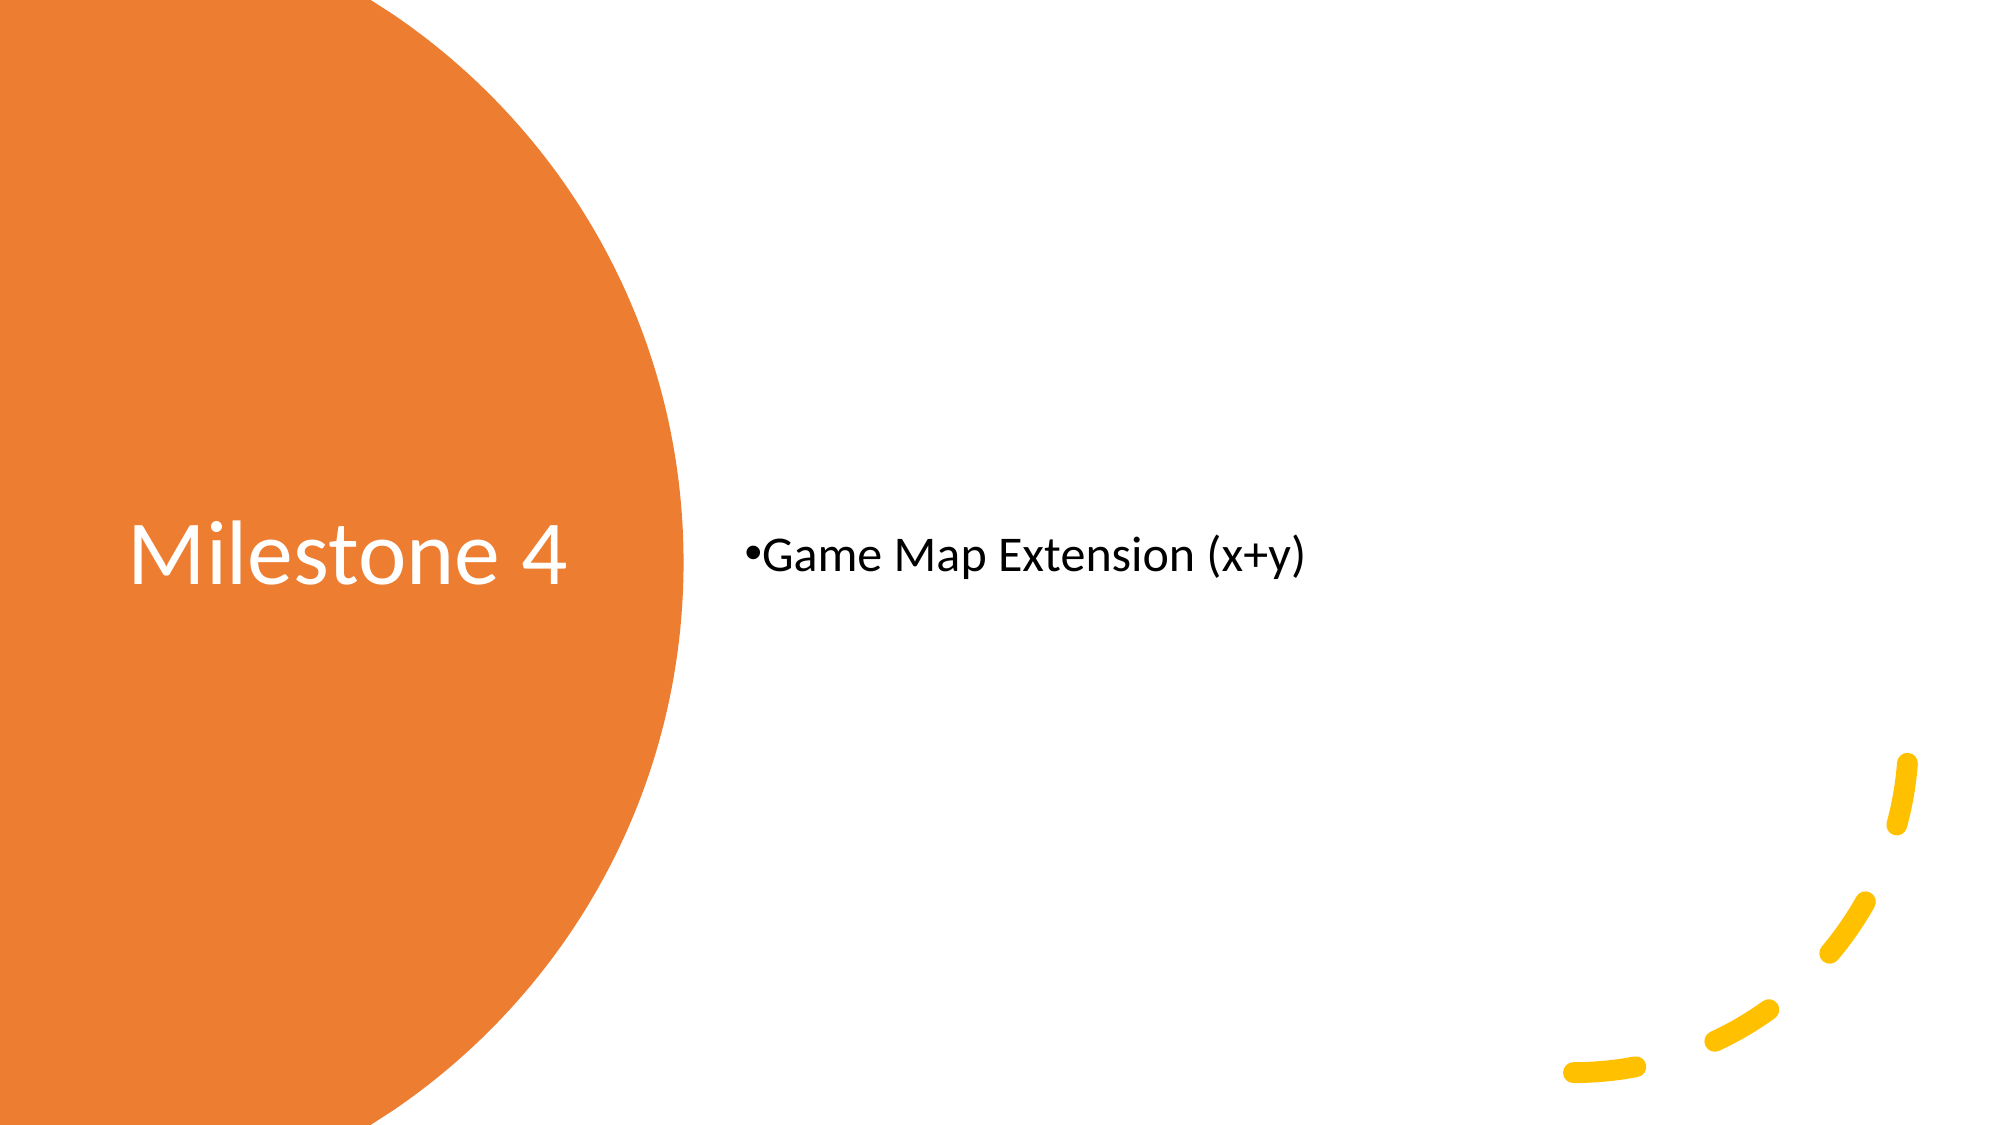

Game Map Extension (x+y)
# Milestone 4